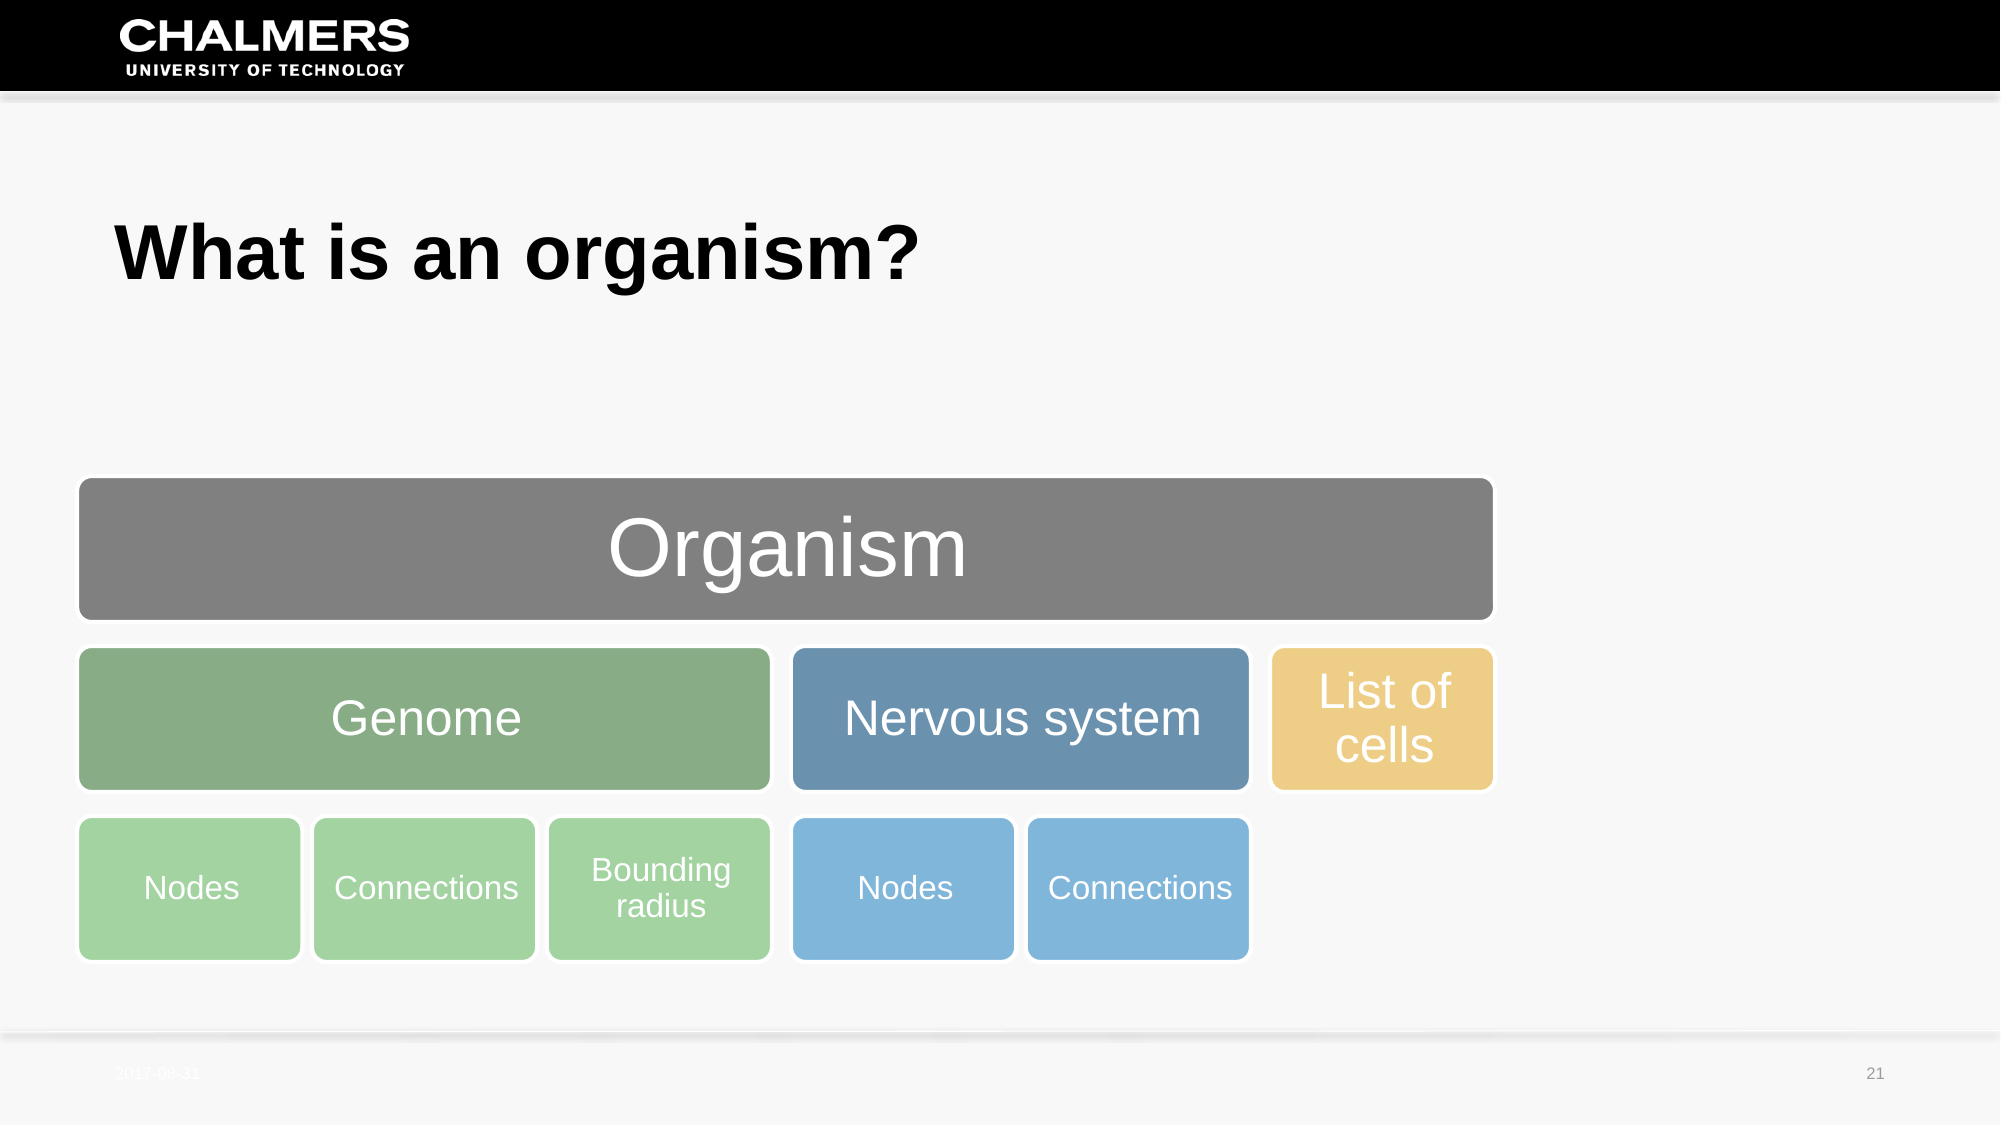

What is an organism?
Organism
Genome
Nodes
Connections
Bounding radius
Nervous system
Nodes
Connections
List of cells
2017-08-31

21